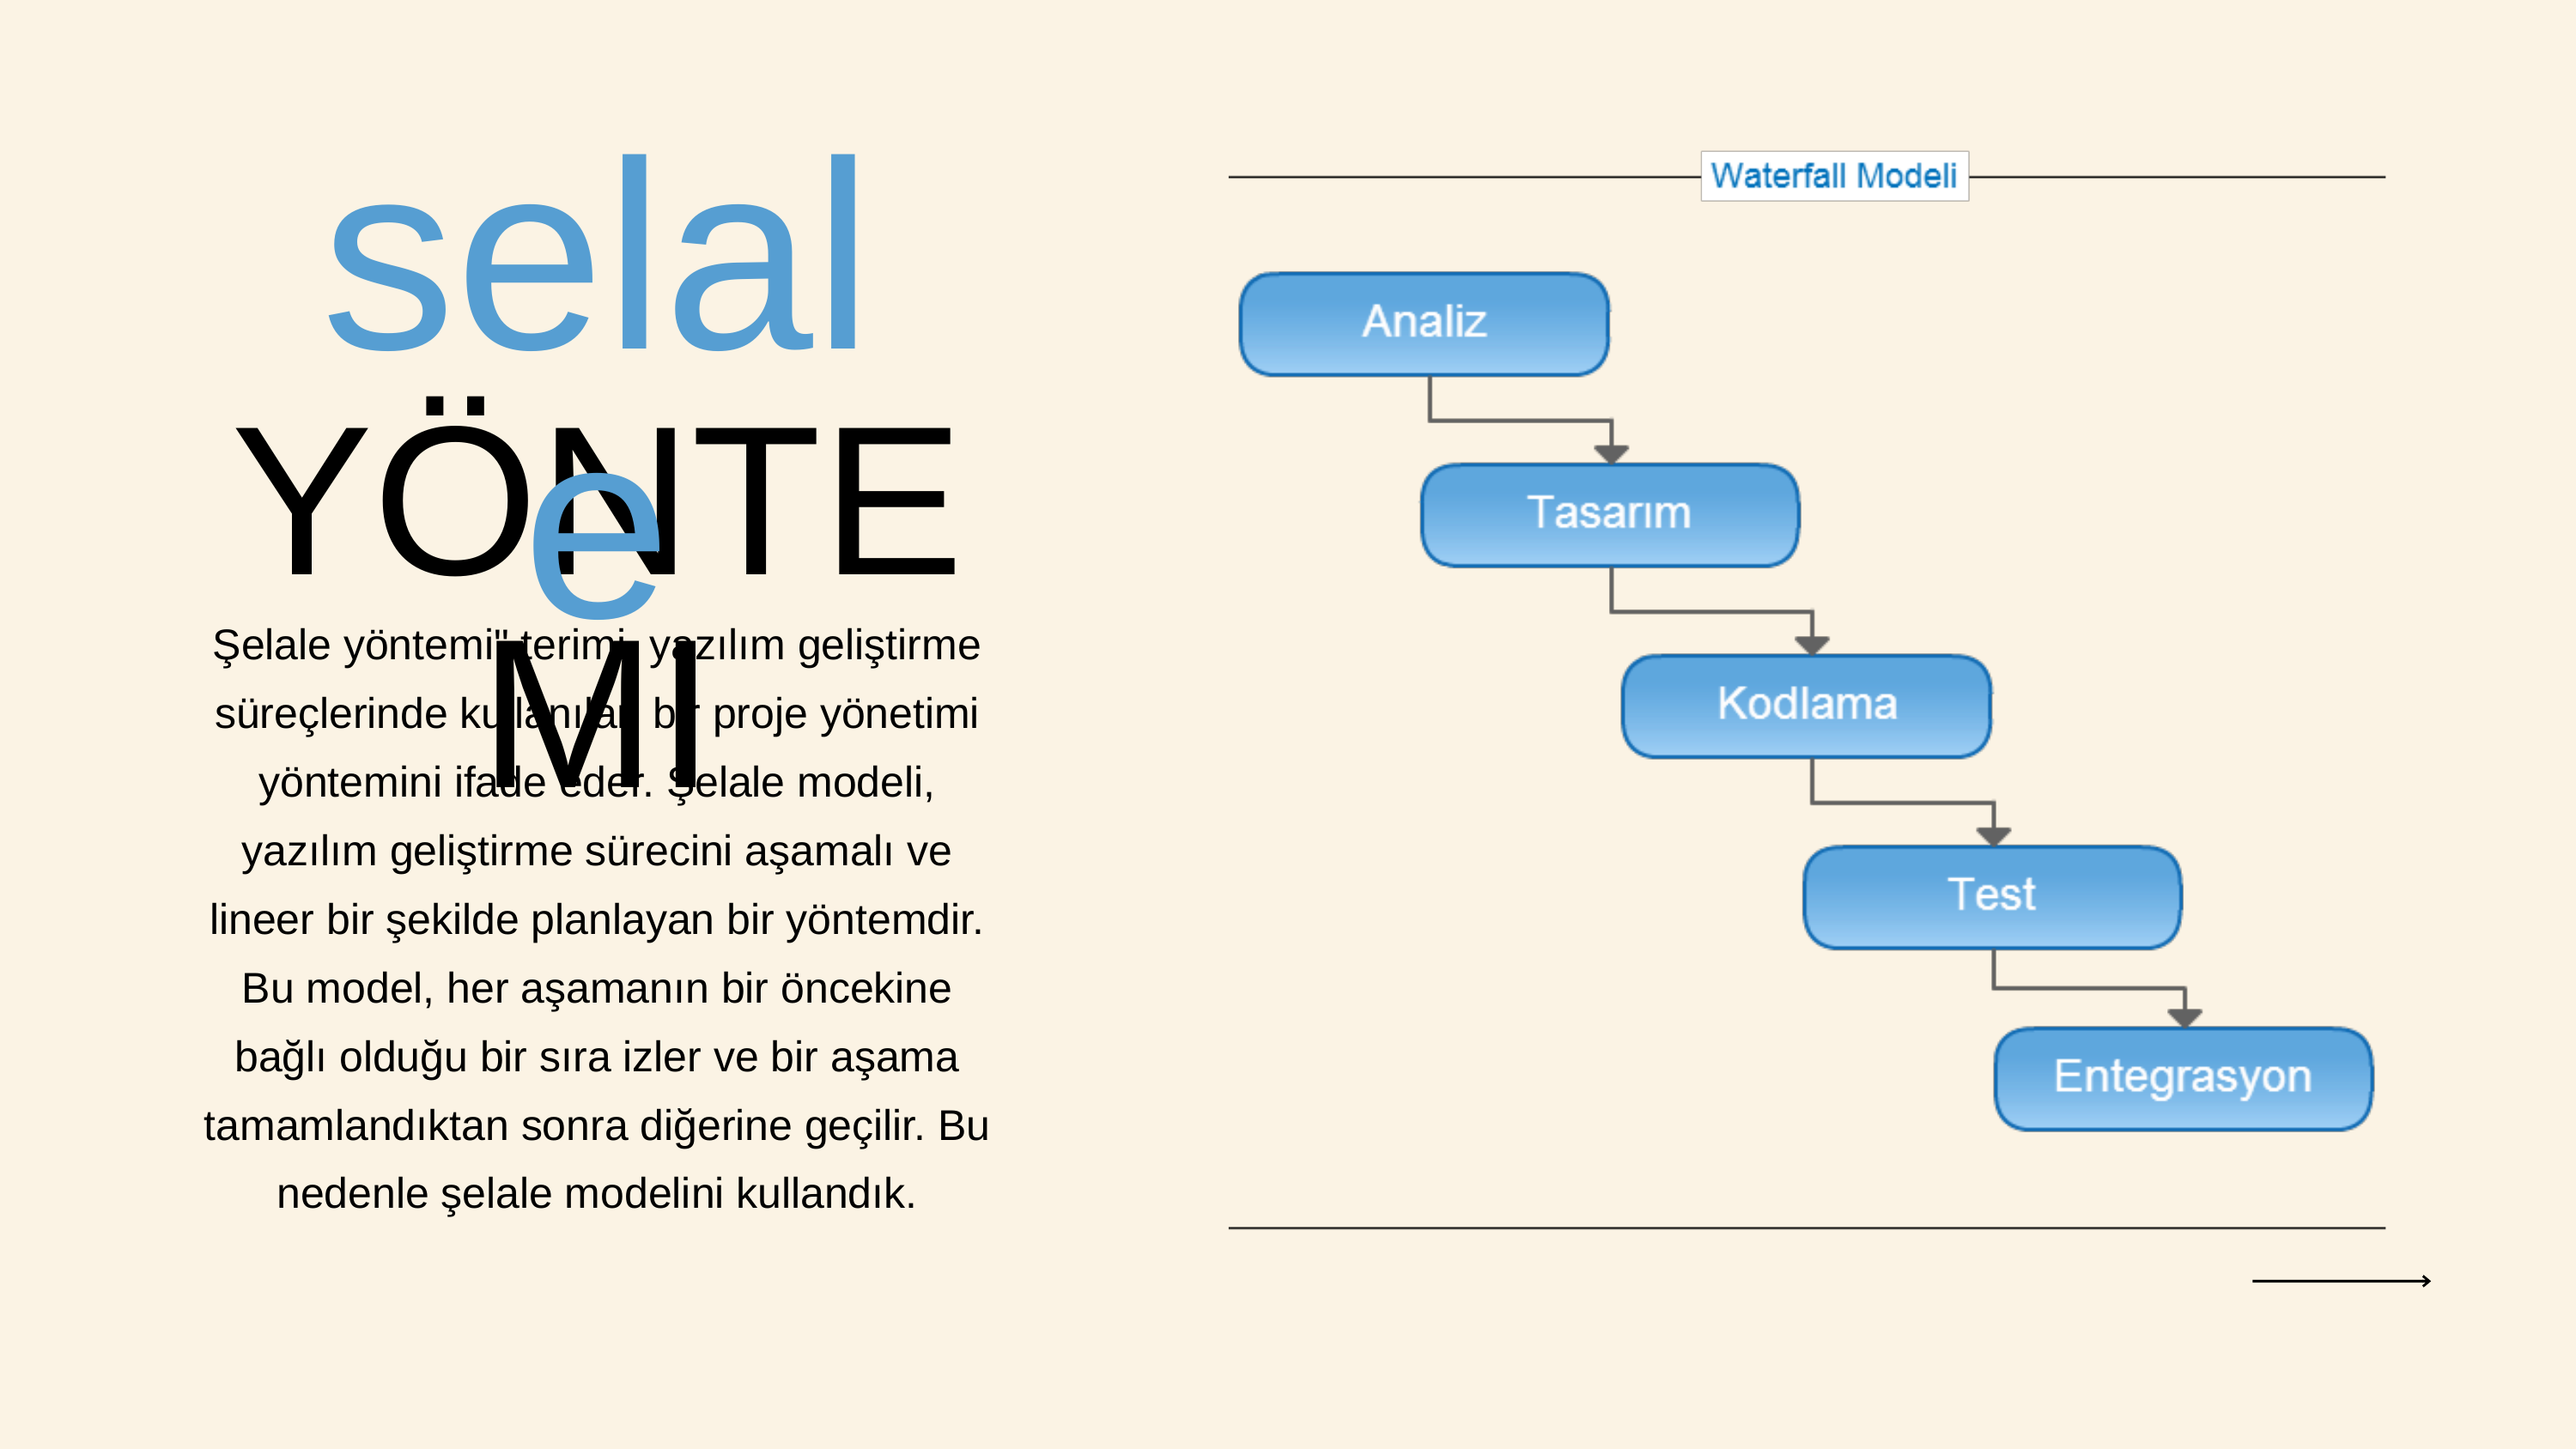

selale

YÖNTEMI
Şelale yöntemi" terimi, yazılım geliştirme süreçlerinde kullanılan bir proje yönetimi yöntemini ifade eder. Şelale modeli, yazılım geliştirme sürecini aşamalı ve lineer bir şekilde planlayan bir yöntemdir. Bu model, her aşamanın bir öncekine bağlı olduğu bir sıra izler ve bir aşama tamamlandıktan sonra diğerine geçilir. Bu nedenle şelale modelini kullandık.